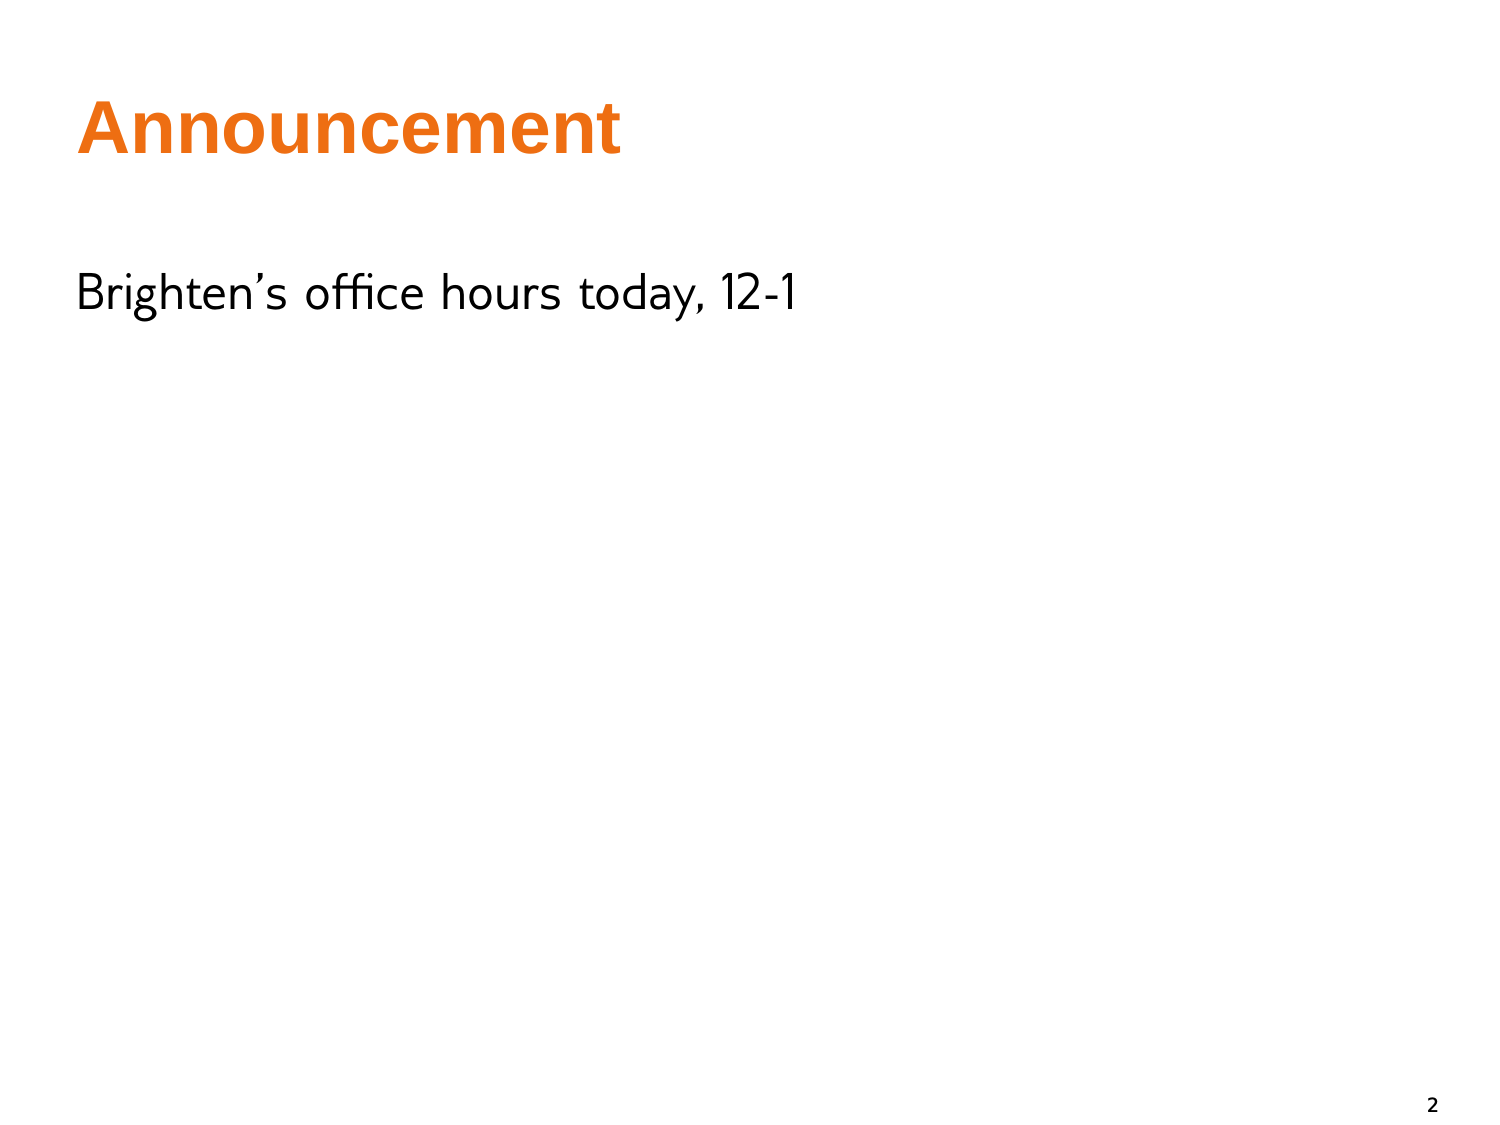

# Announcement
Brighten’s office hours today, 12-1